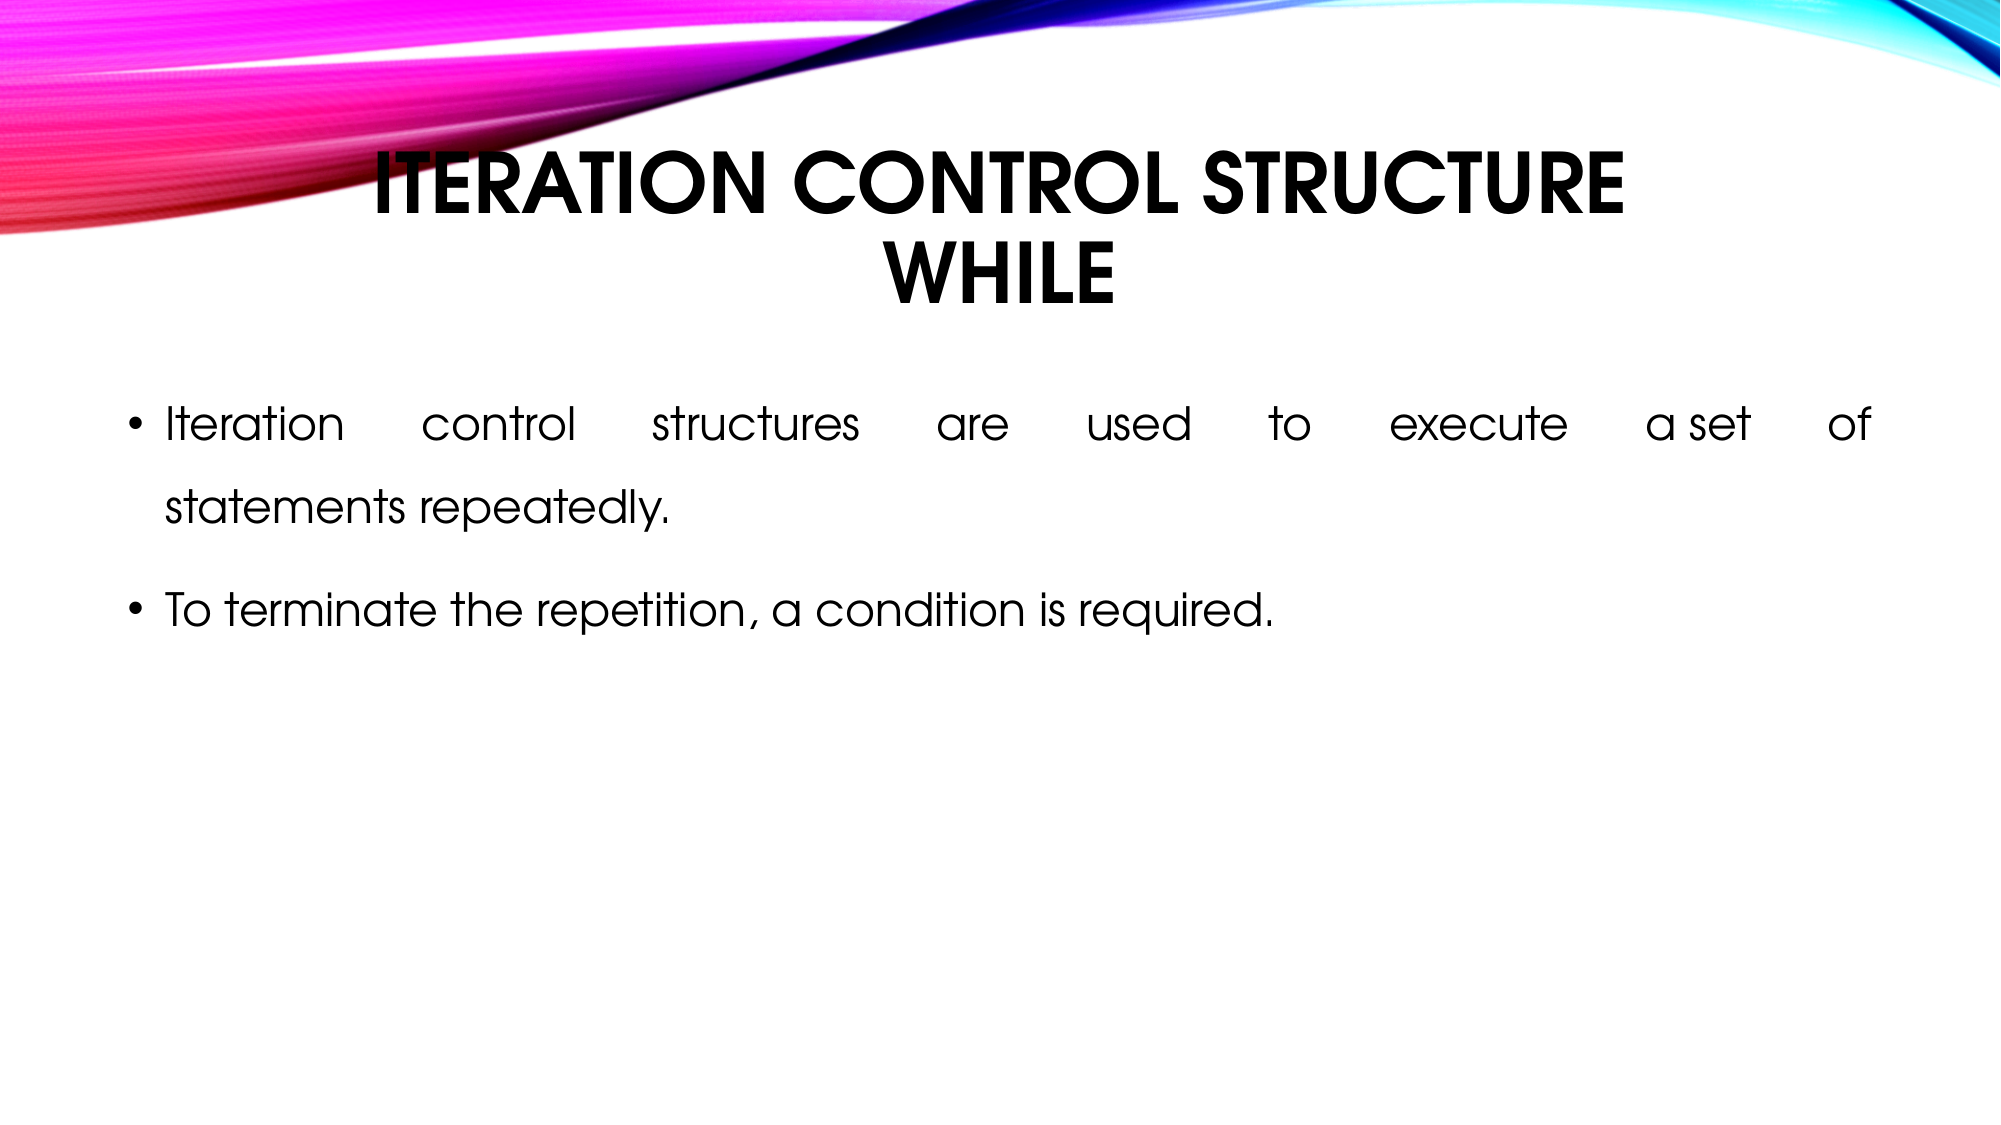

# ITERATION CONTROL STRUCTURE WHILE
Iteration control structures are used to execute a set of statements repeatedly.
To terminate the repetition, a condition is required.